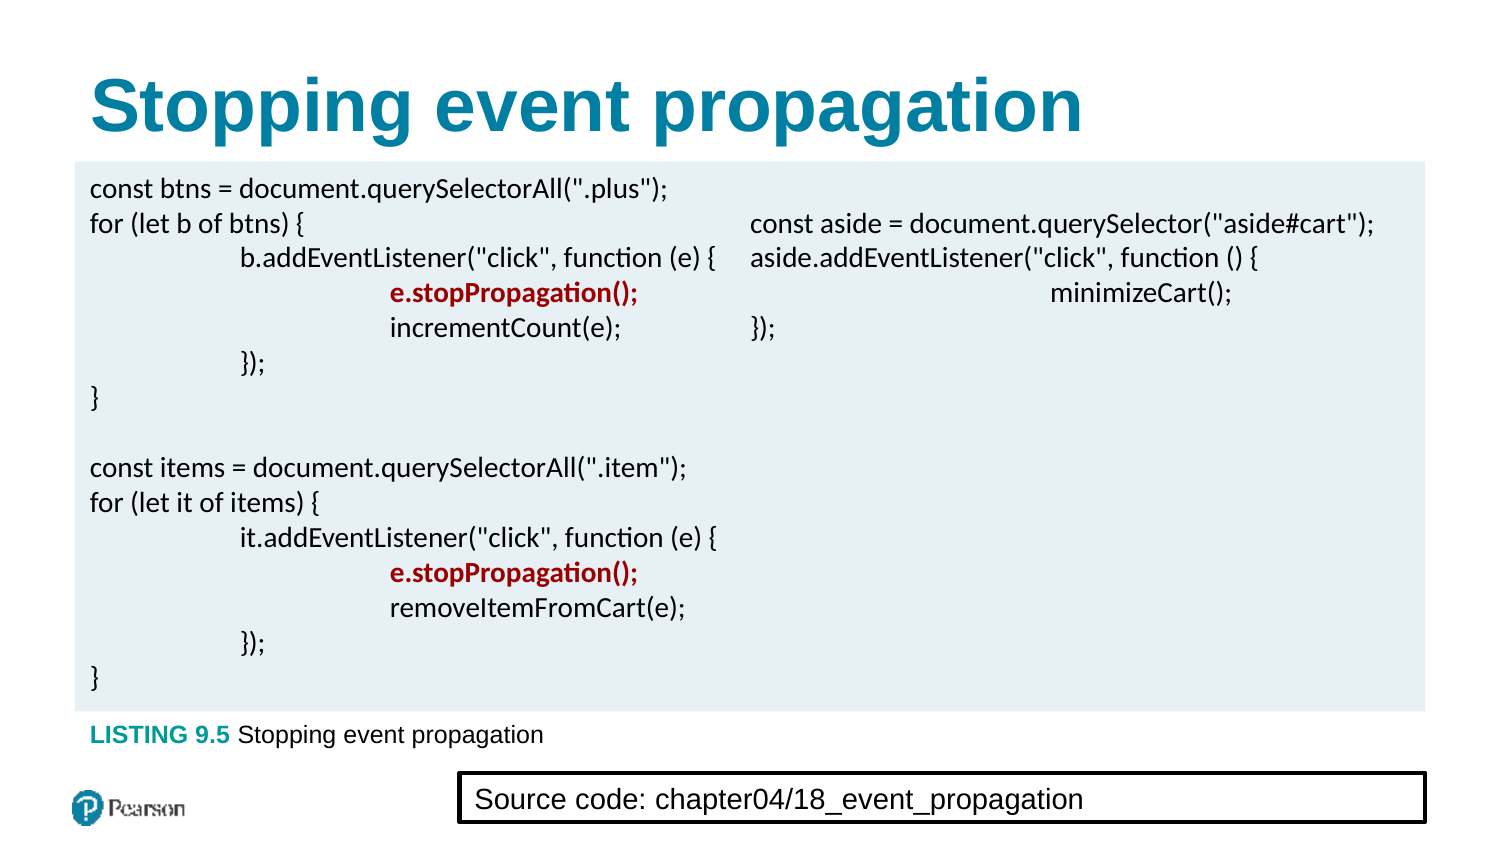

# Stopping event propagation
const btns = document.querySelectorAll(".plus");
for (let b of btns) {
	b.addEventListener("click", function (e) {
		e.stopPropagation();
		incrementCount(e);
	});
}

const items = document.querySelectorAll(".item");
for (let it of items) {
	it.addEventListener("click", function (e) {
		e.stopPropagation();
		removeItemFromCart(e);
	});
}

const aside = document.querySelector("aside#cart");
aside.addEventListener("click", function () {
		minimizeCart();
});
LISTING 9.5 Stopping event propagation
Source code: chapter04/18_event_propagation